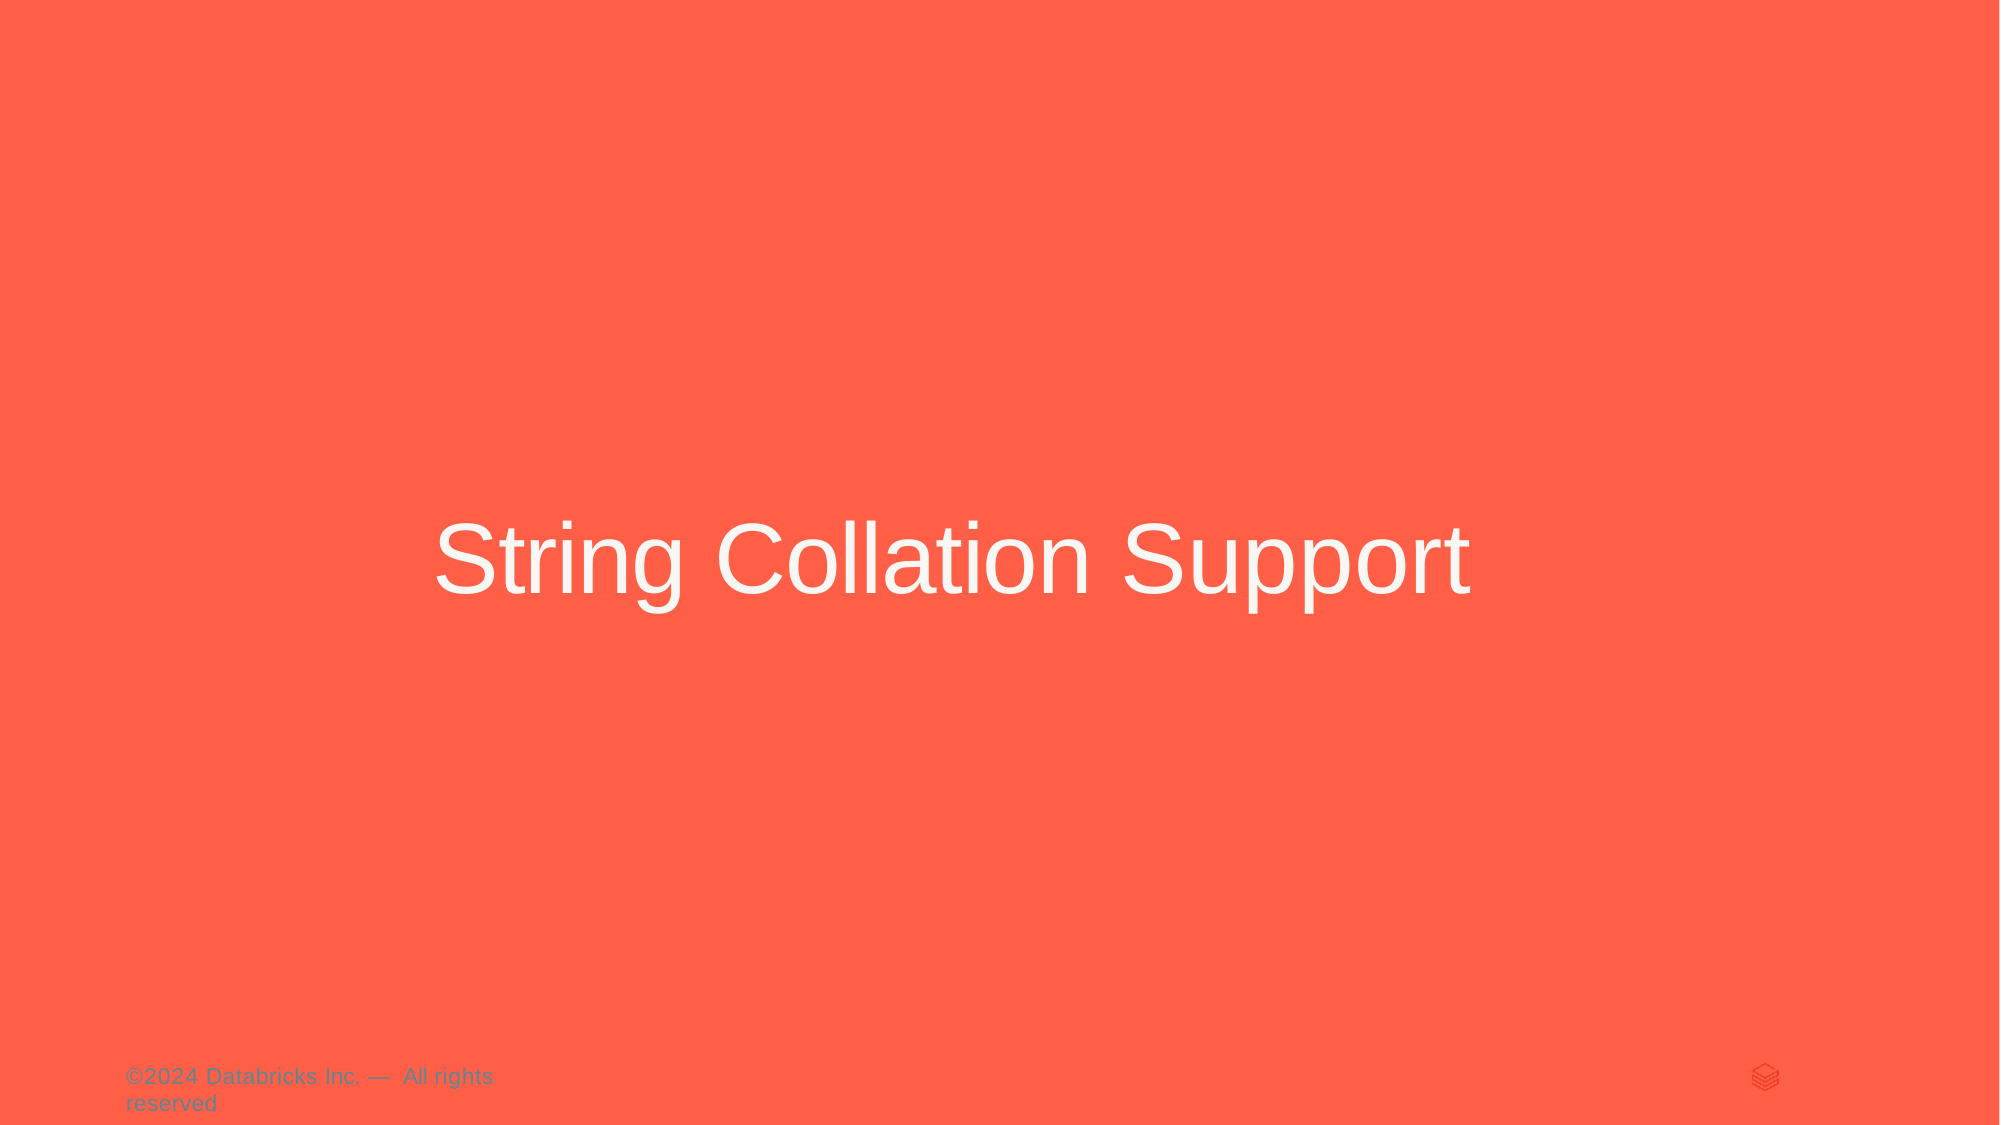

# String Collation Support
©2024 Databricks Inc. — All rights reserved